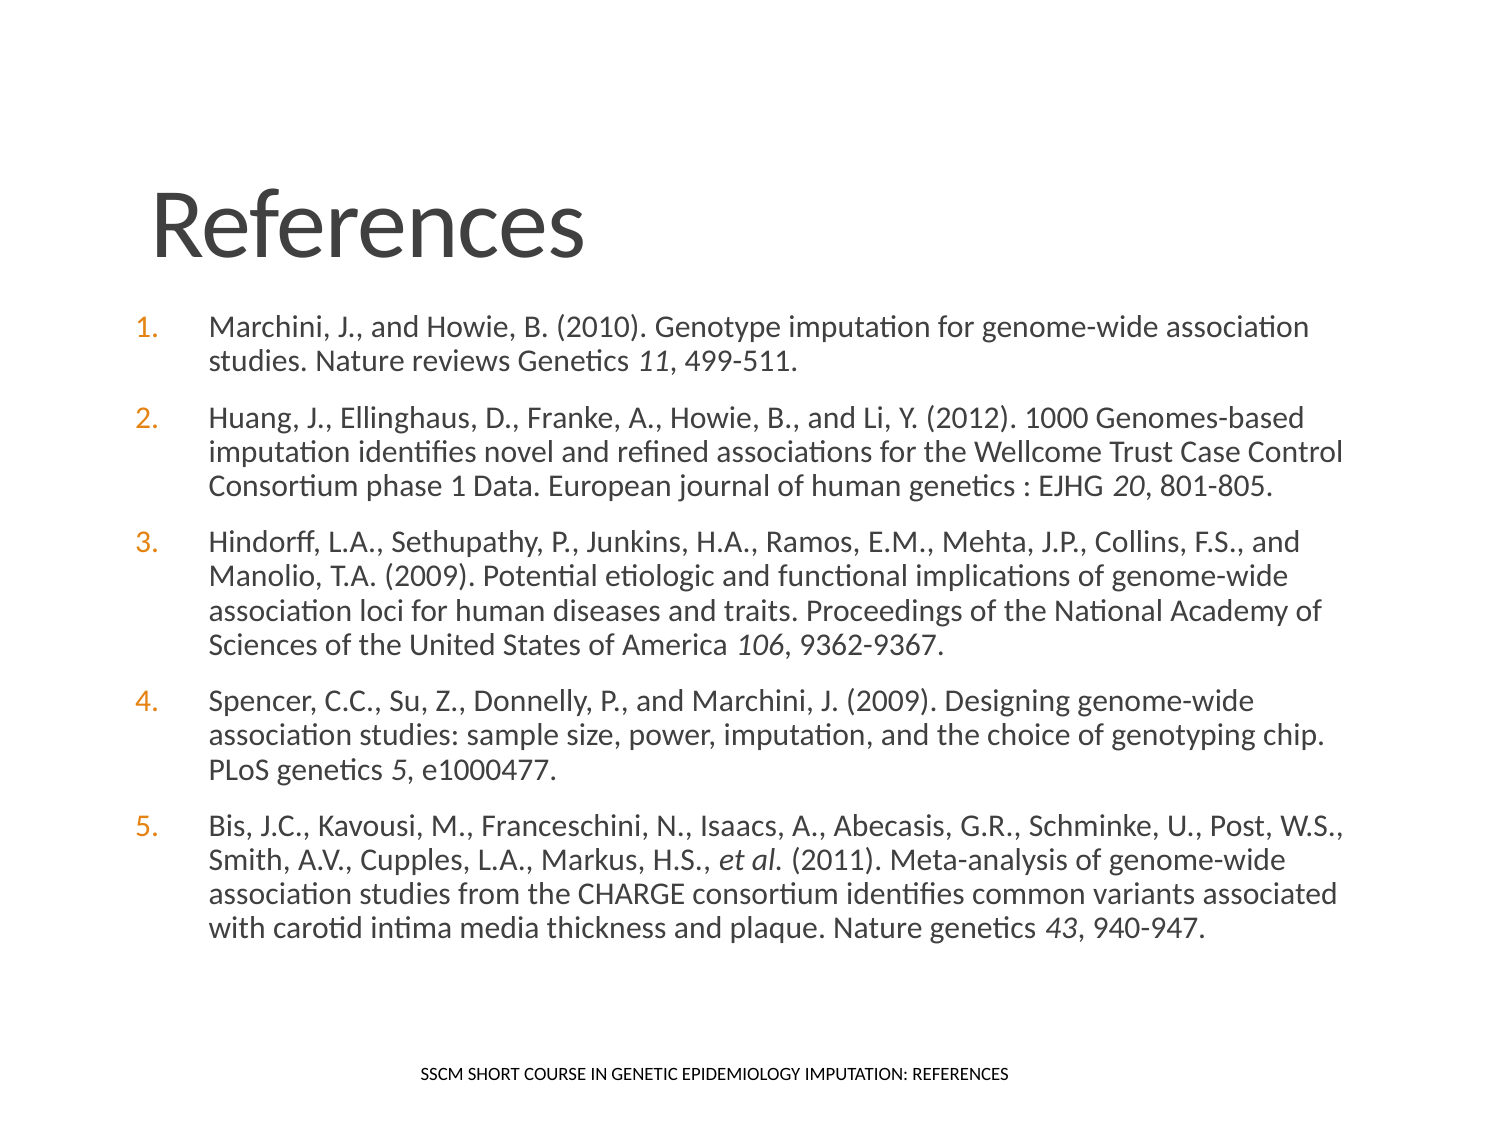

# References
Marchini, J., and Howie, B. (2010). Genotype imputation for genome-wide association studies. Nature reviews Genetics 11, 499-511.
Huang, J., Ellinghaus, D., Franke, A., Howie, B., and Li, Y. (2012). 1000 Genomes-based imputation identifies novel and refined associations for the Wellcome Trust Case Control Consortium phase 1 Data. European journal of human genetics : EJHG 20, 801-805.
Hindorff, L.A., Sethupathy, P., Junkins, H.A., Ramos, E.M., Mehta, J.P., Collins, F.S., and Manolio, T.A. (2009). Potential etiologic and functional implications of genome-wide association loci for human diseases and traits. Proceedings of the National Academy of Sciences of the United States of America 106, 9362-9367.
Spencer, C.C., Su, Z., Donnelly, P., and Marchini, J. (2009). Designing genome-wide association studies: sample size, power, imputation, and the choice of genotyping chip. PLoS genetics 5, e1000477.
Bis, J.C., Kavousi, M., Franceschini, N., Isaacs, A., Abecasis, G.R., Schminke, U., Post, W.S., Smith, A.V., Cupples, L.A., Markus, H.S., et al. (2011). Meta-analysis of genome-wide association studies from the CHARGE consortium identifies common variants associated with carotid intima media thickness and plaque. Nature genetics 43, 940-947.
SSCM Short Course in Genetic Epidemiology Imputation: References
39